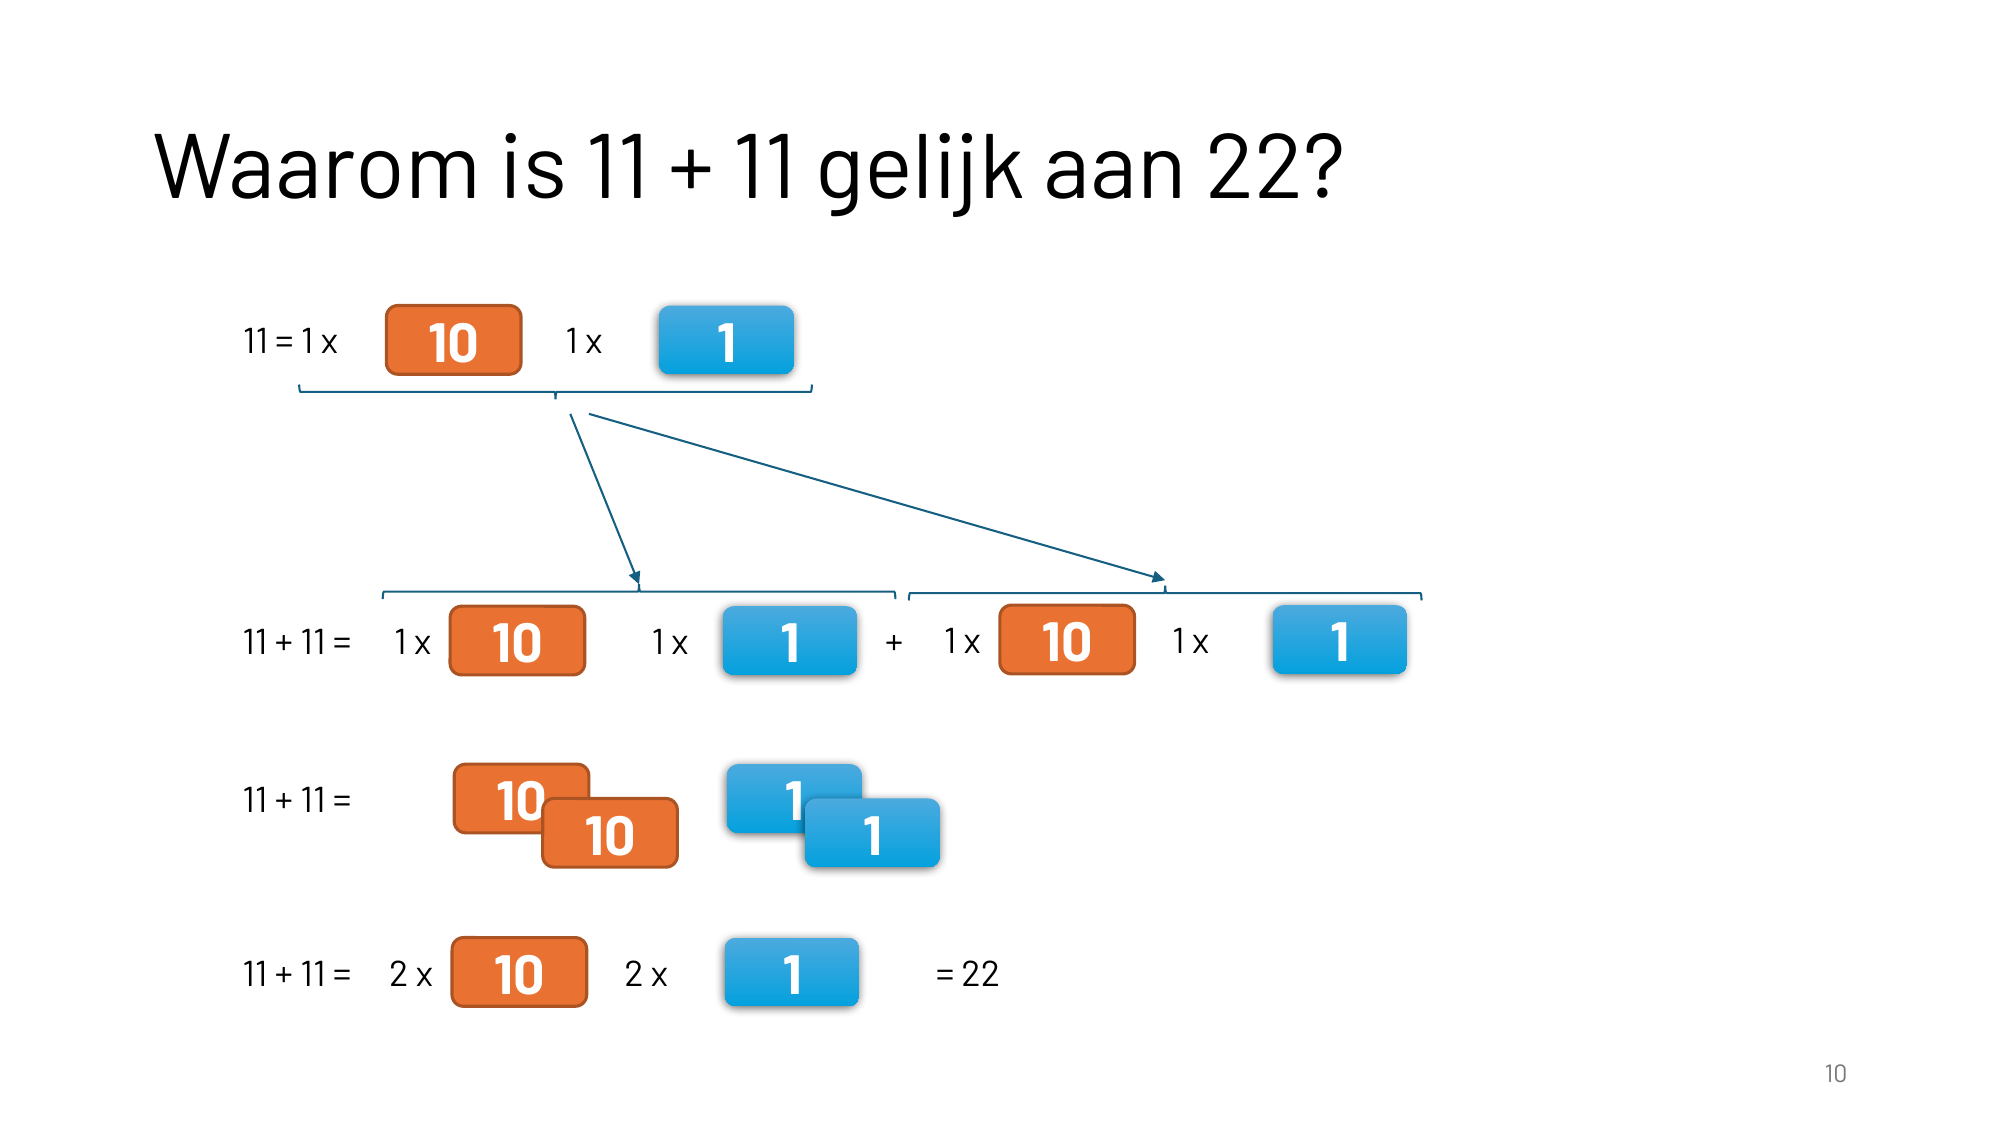

# Waarom is 11 + 11 gelijk aan 22?

10
1
11 = 1 x                   +          1 x

10
1
10
1
1 x                 +       1 x
11 + 11 =
1 x                 +           1 x
+
10
1
11 + 11 =
10
1
10
1
= 22
11 + 11 =
2 x                 +       2 x

10